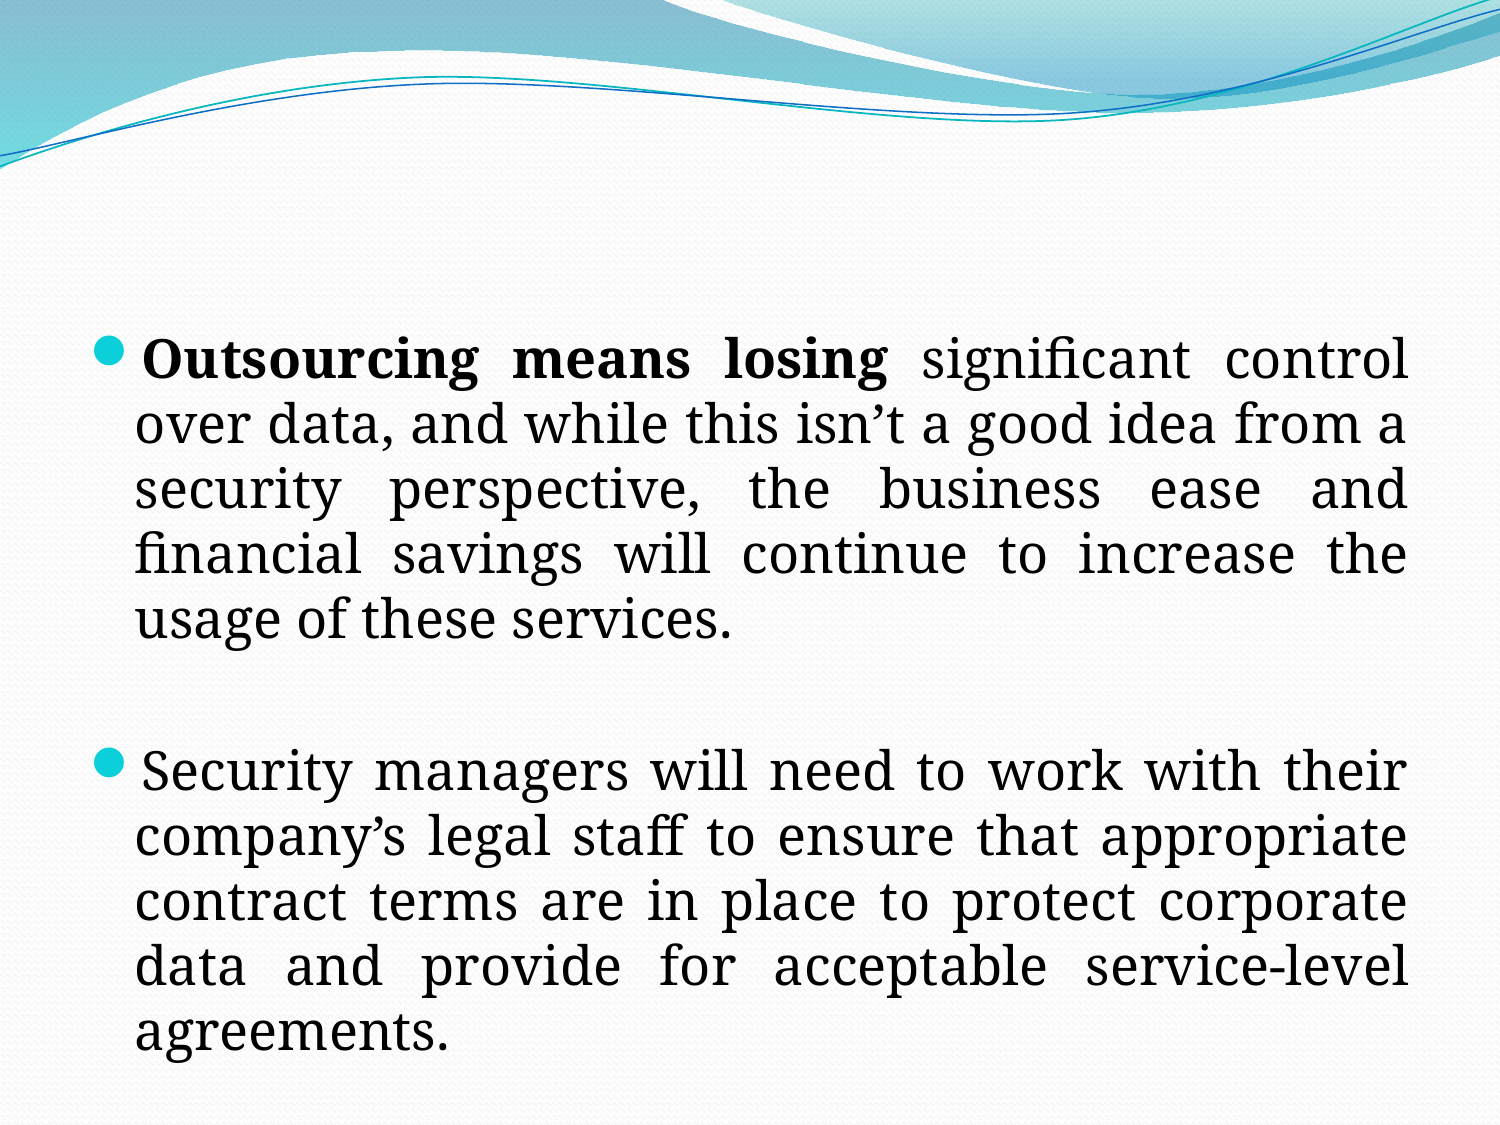

#
Outsourcing means losing significant control over data, and while this isn’t a good idea from a security perspective, the business ease and financial savings will continue to increase the usage of these services.

Security managers will need to work with their company’s legal staff to ensure that appropriate contract terms are in place to protect corporate data and provide for acceptable service-level agreements.